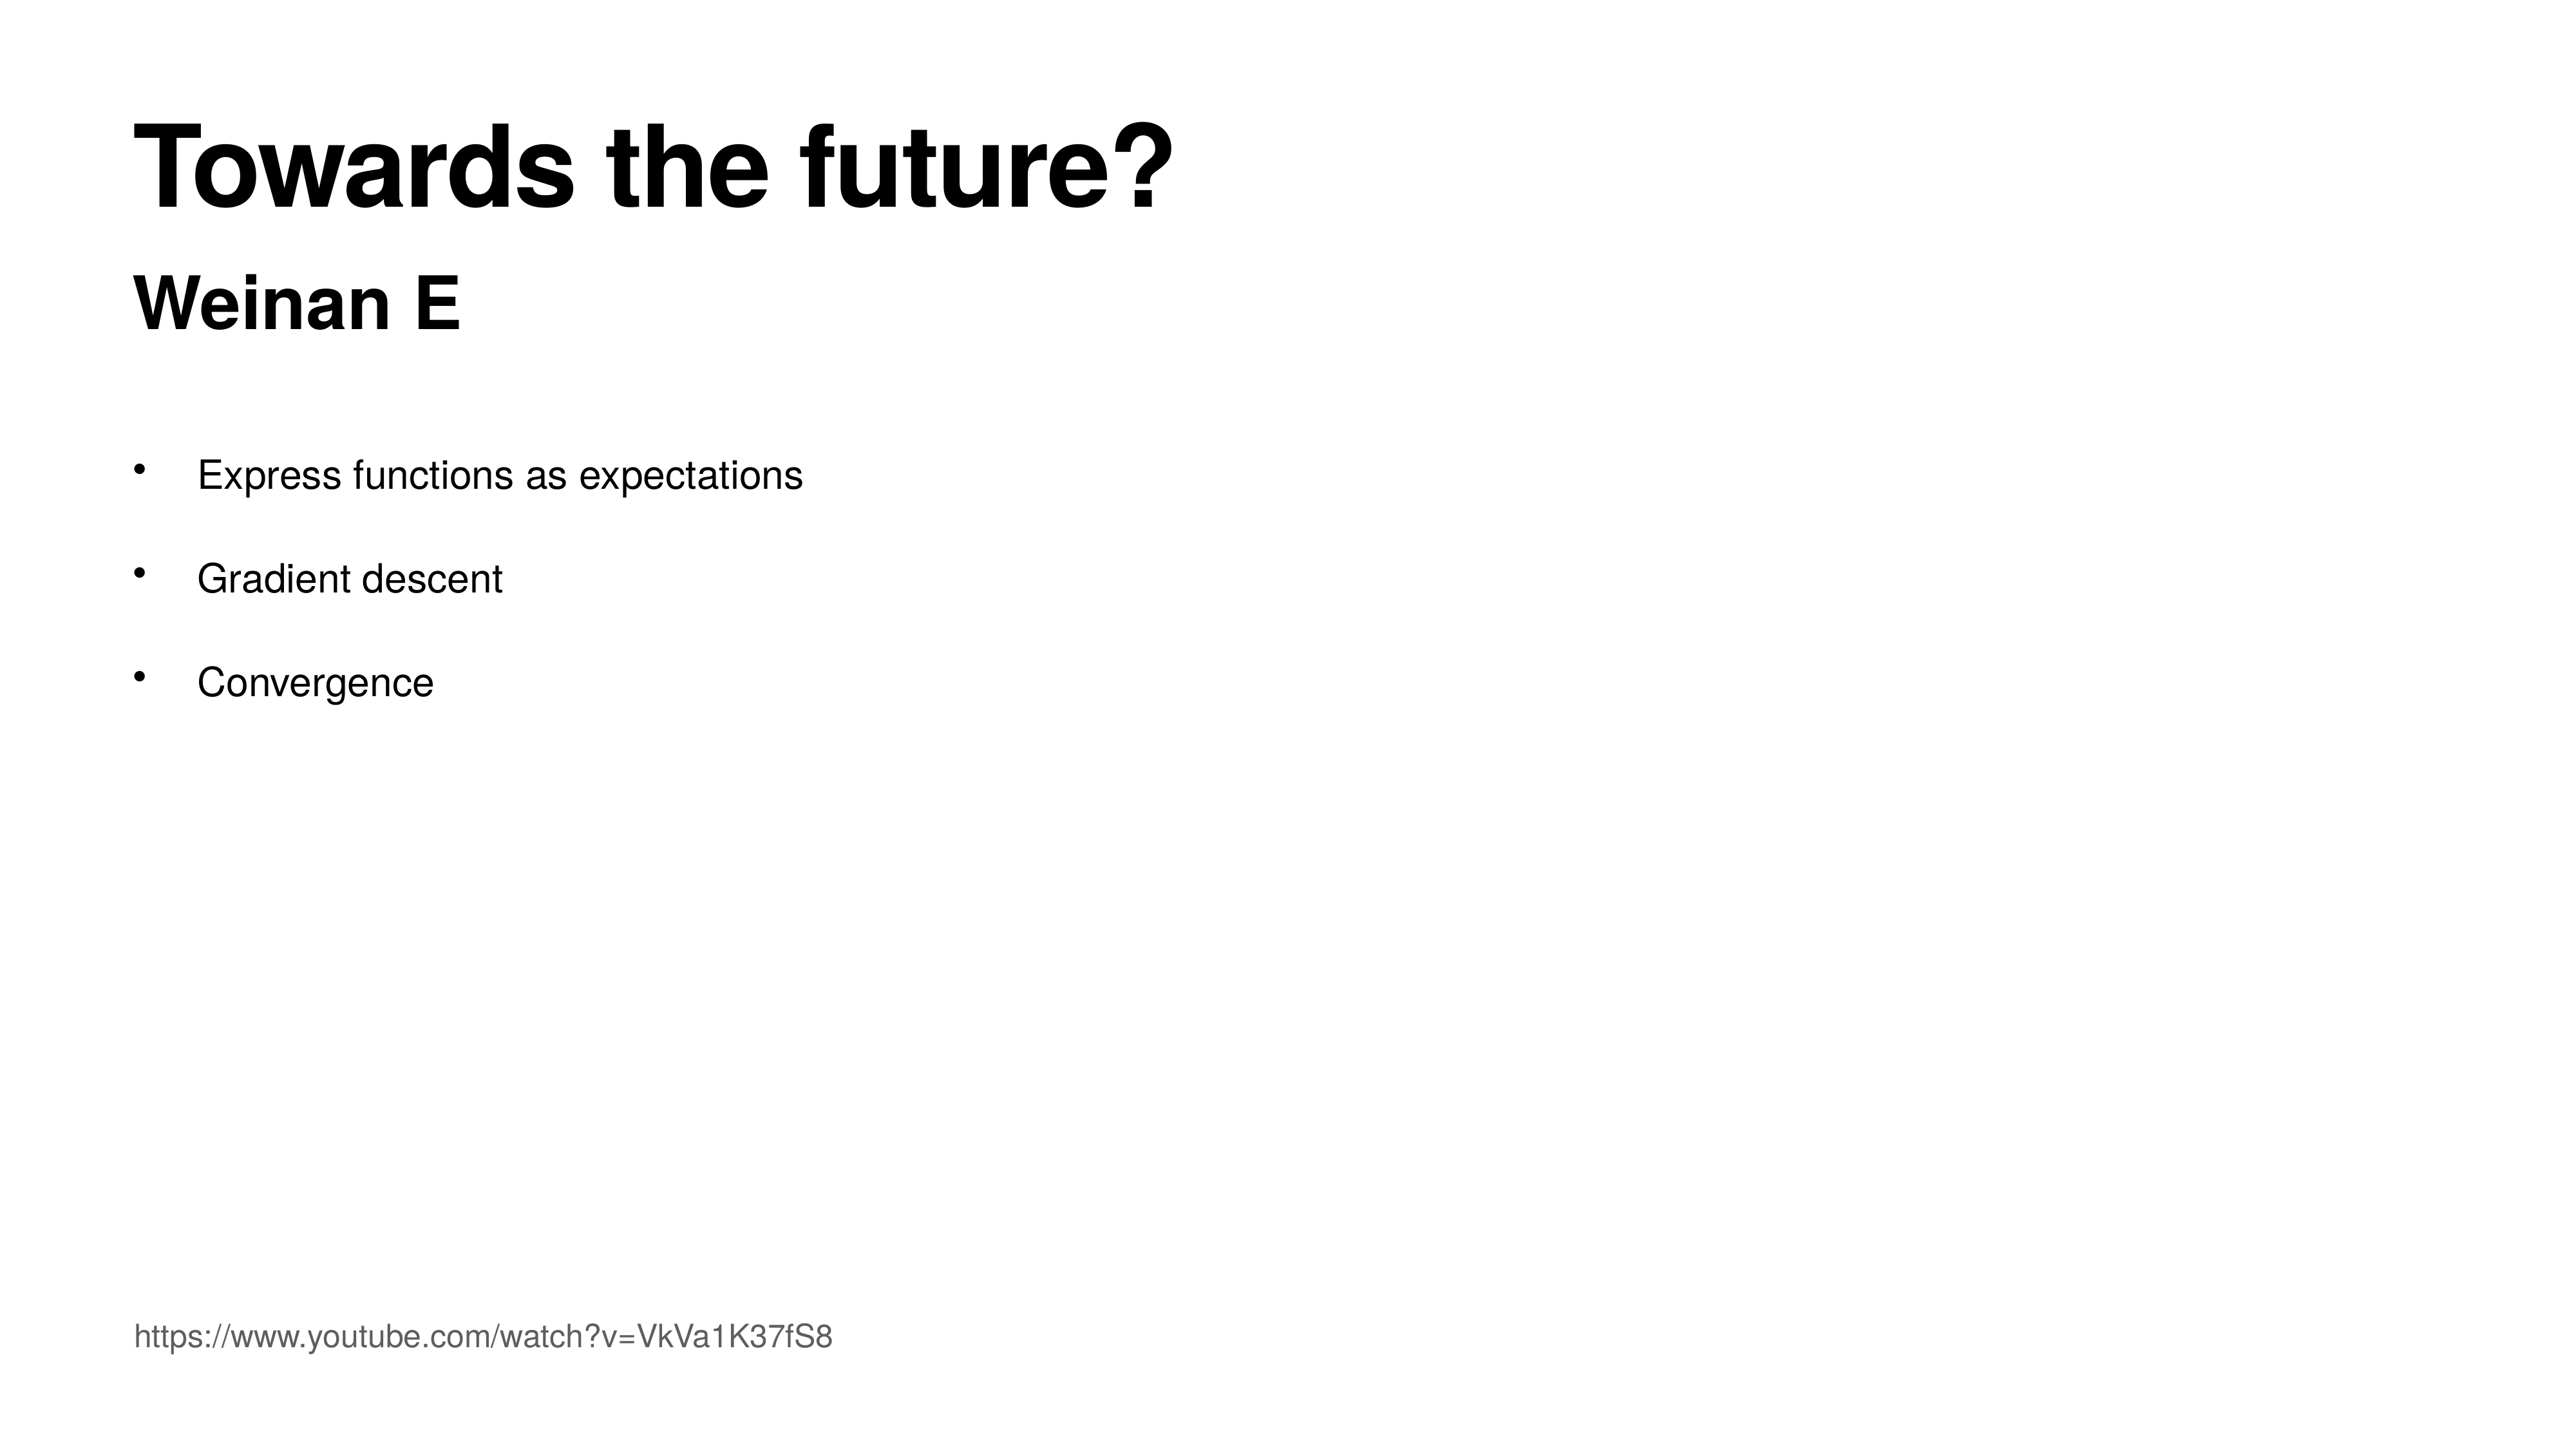

# Towards the future?
Weinan E
Express functions as expectations
Gradient descent
Convergence
https://www.youtube.com/watch?v=VkVa1K37fS8